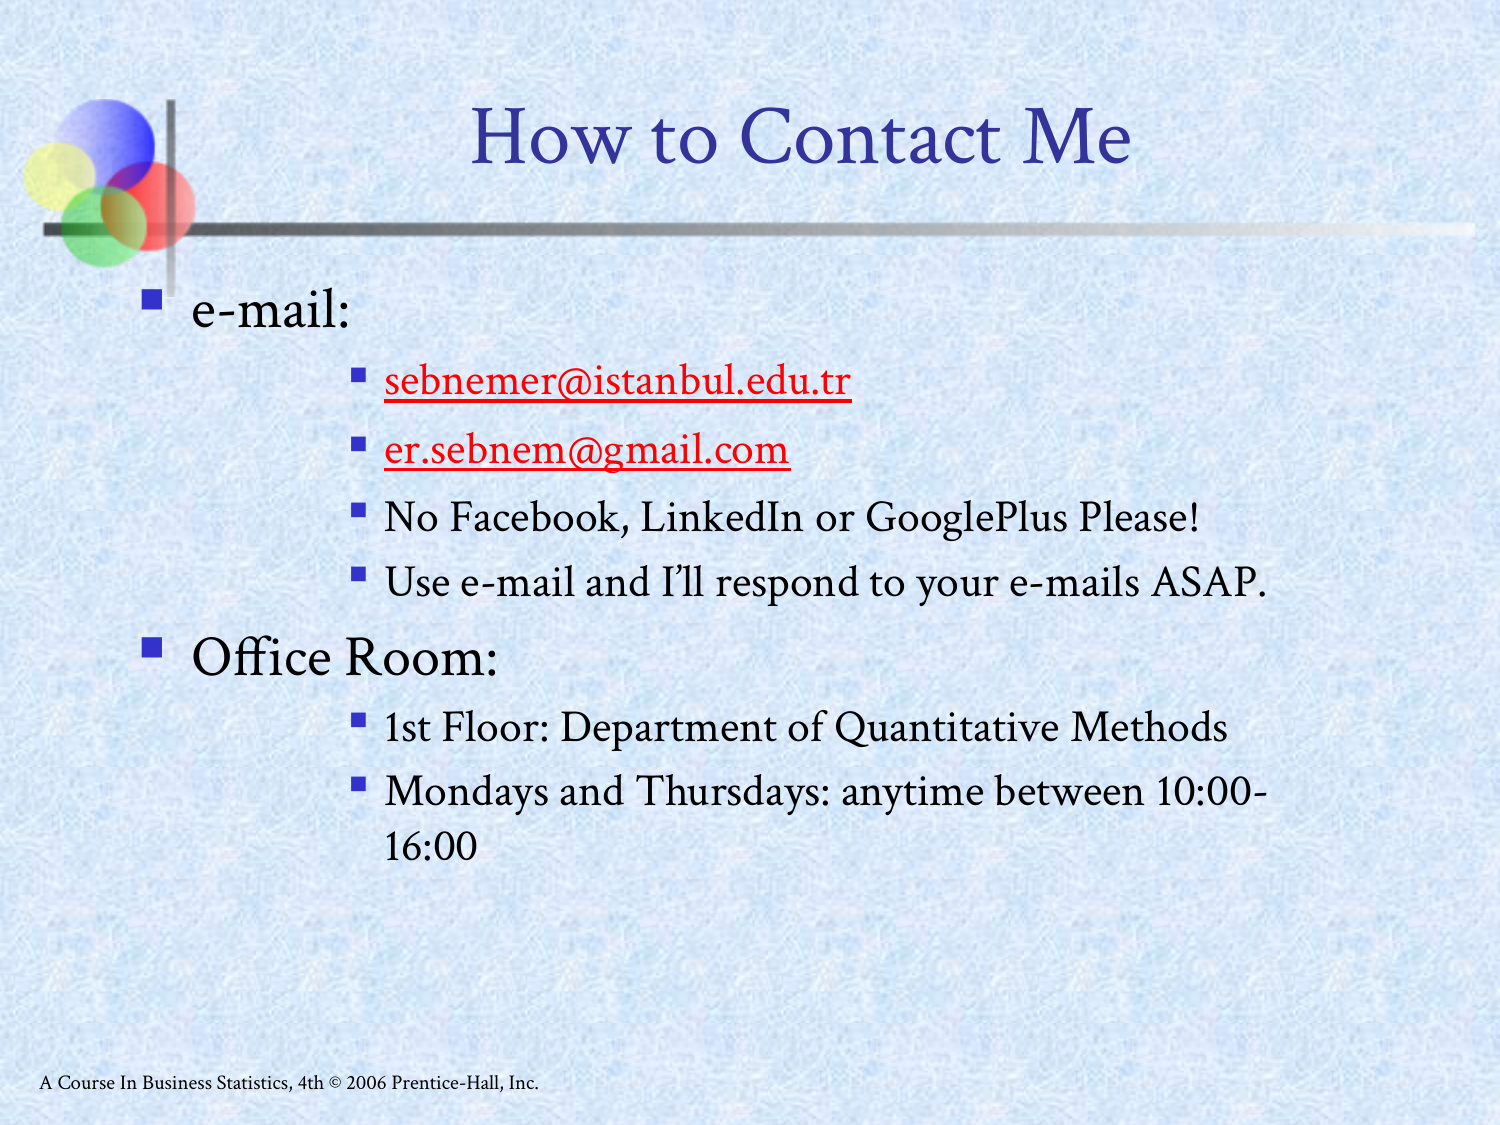

# How to Contact Me
e-mail:
sebnemer@istanbul.edu.tr
er.sebnem@gmail.com
No Facebook, LinkedIn or GooglePlus Please!
Use e-mail and I’ll respond to your e-mails ASAP.
Office Room:
1st Floor: Department of Quantitative Methods
Mondays and Thursdays: anytime between 10:00-16:00
A Course In Business Statistics, 4th © 2006 Prentice-Hall, Inc.